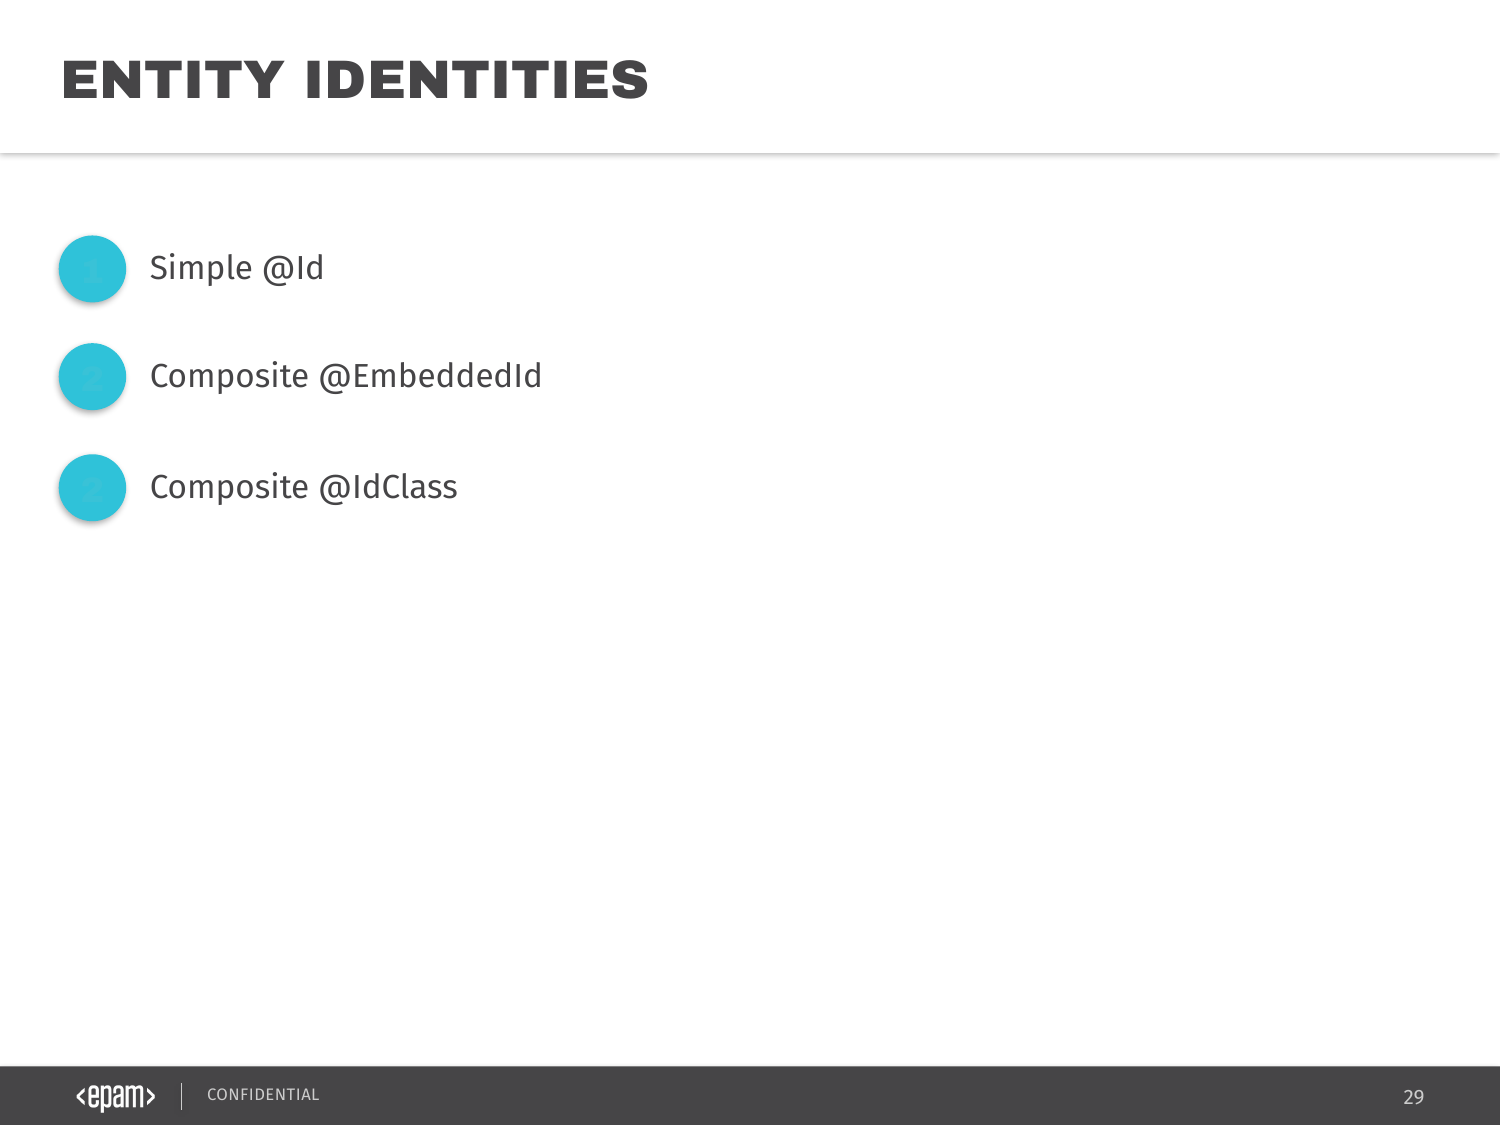

ENTITY IDENTITIES

1
Simple @Id

2
Composite @EmbeddedId

2
Composite @IdClass